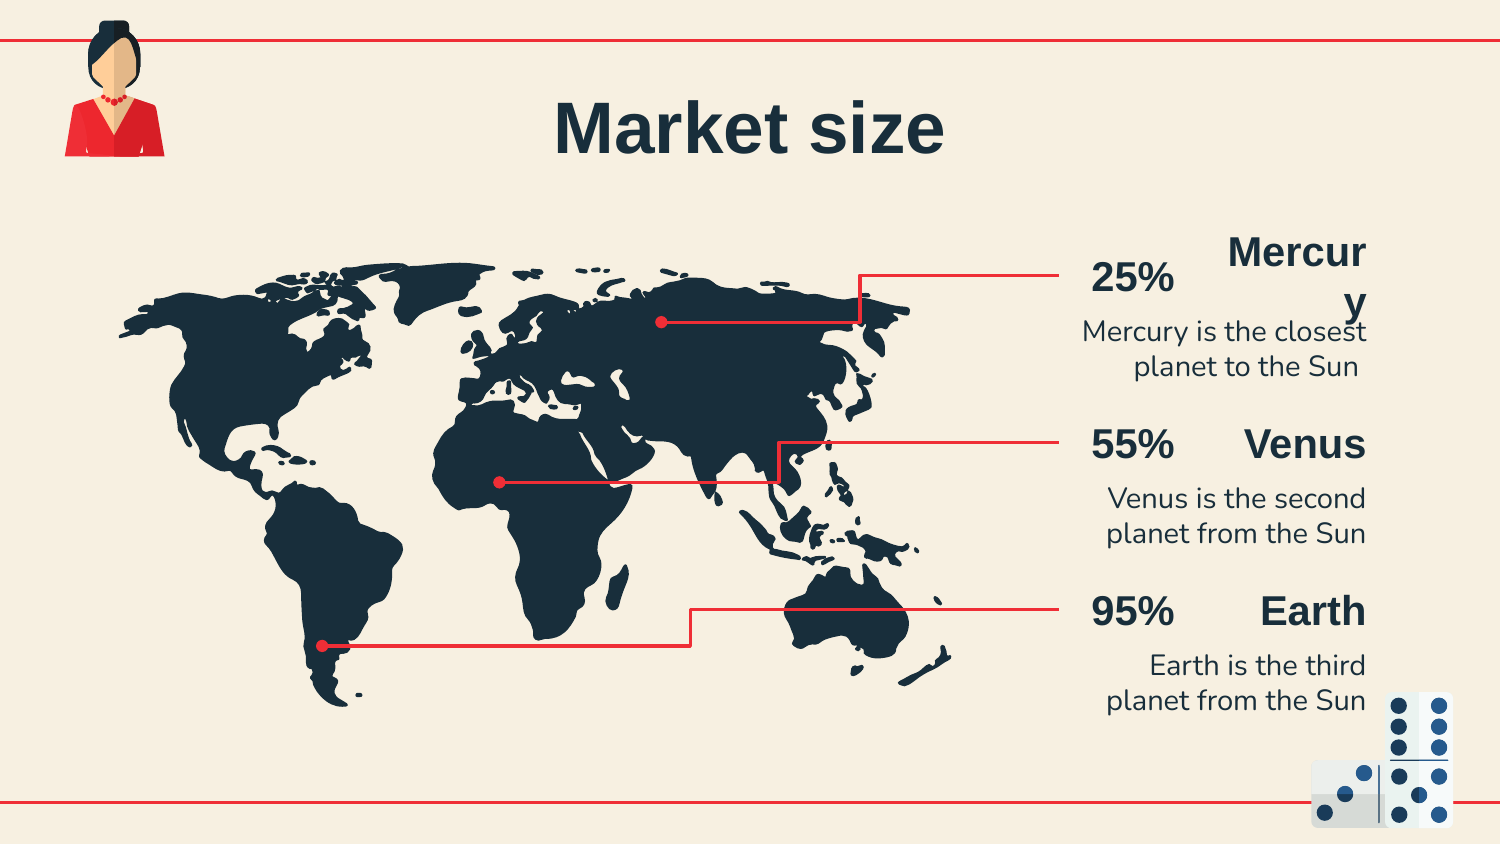

# Market size
25%
Mercury

Mercury is the closest planet to the Sun
55%
Venus
Venus is the second planet from the Sun
95%
Earth
Earth is the third planet from the Sun